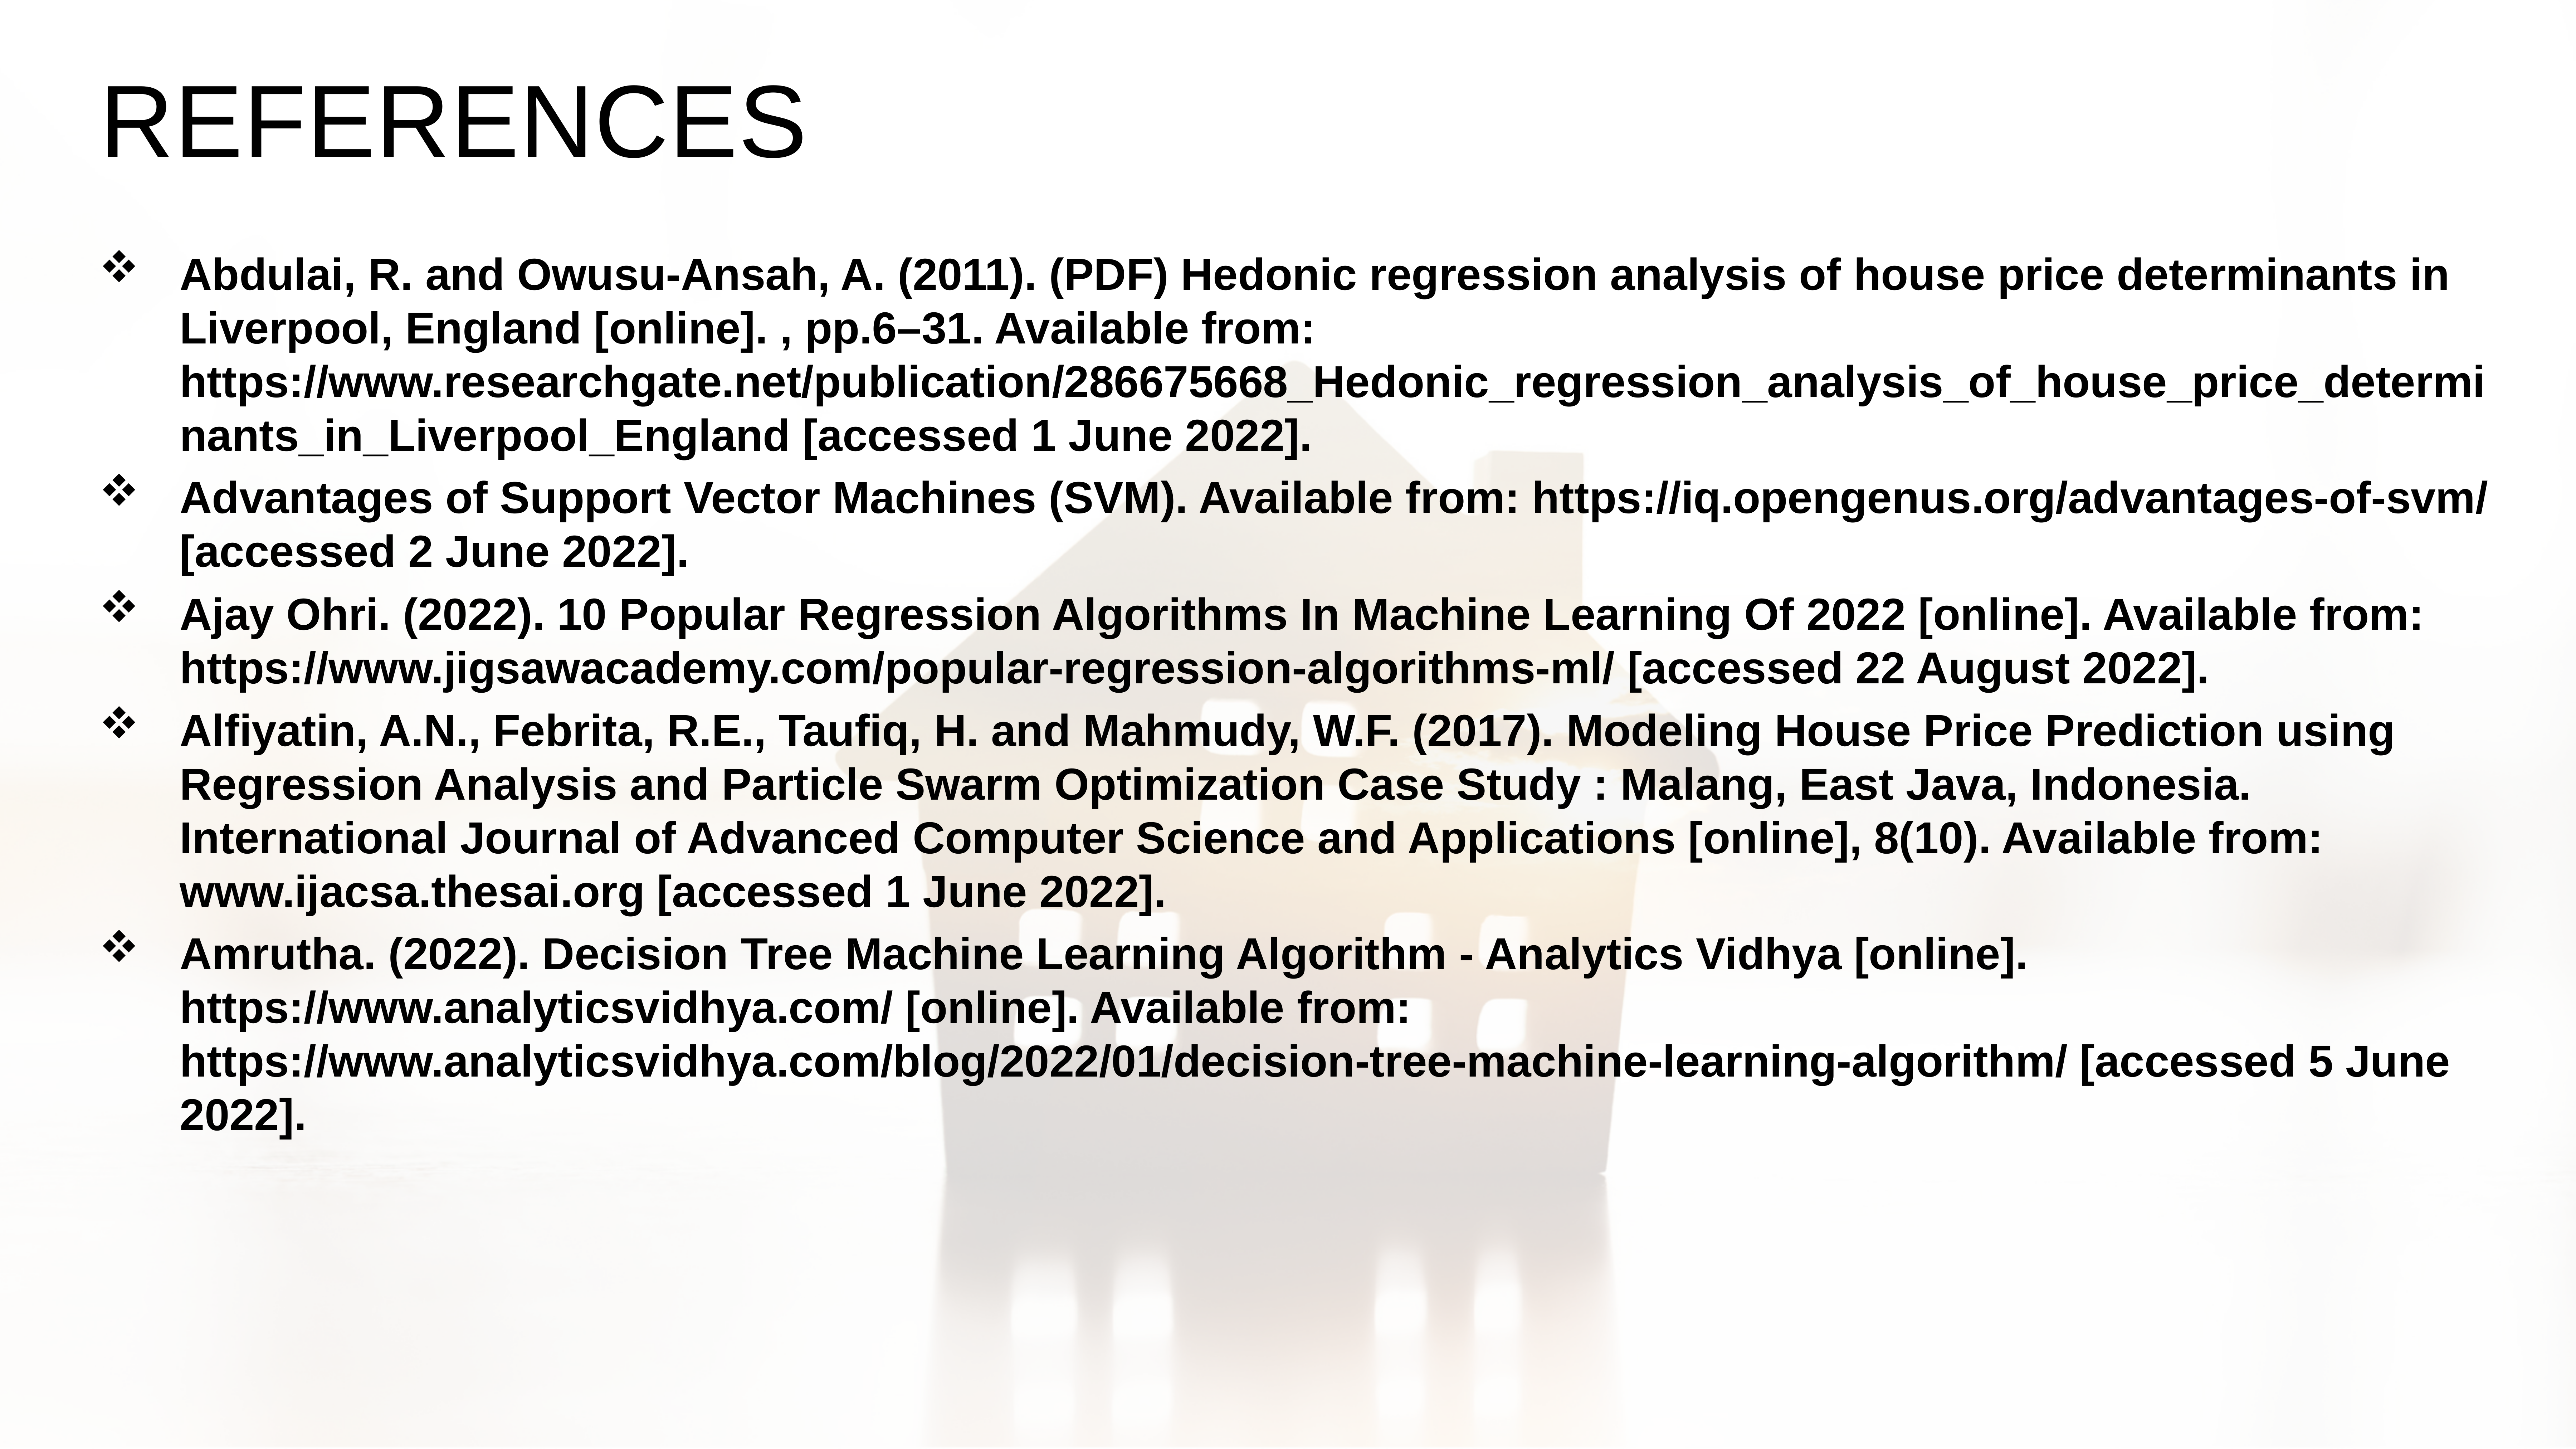

REFERENCES
Abdulai, R. and Owusu-Ansah, A. (2011). (PDF) Hedonic regression analysis of house price determinants in Liverpool, England [online]. , pp.6–31. Available from: https://www.researchgate.net/publication/286675668_Hedonic_regression_analysis_of_house_price_determinants_in_Liverpool_England [accessed 1 June 2022].
Advantages of Support Vector Machines (SVM). Available from: https://iq.opengenus.org/advantages-of-svm/ [accessed 2 June 2022].
Ajay Ohri. (2022). 10 Popular Regression Algorithms In Machine Learning Of 2022 [online]. Available from: https://www.jigsawacademy.com/popular-regression-algorithms-ml/ [accessed 22 August 2022].
Alfiyatin, A.N., Febrita, R.E., Taufiq, H. and Mahmudy, W.F. (2017). Modeling House Price Prediction using Regression Analysis and Particle Swarm Optimization Case Study : Malang, East Java, Indonesia. International Journal of Advanced Computer Science and Applications [online], 8(10). Available from: www.ijacsa.thesai.org [accessed 1 June 2022].
Amrutha. (2022). Decision Tree Machine Learning Algorithm - Analytics Vidhya [online]. https://www.analyticsvidhya.com/ [online]. Available from: https://www.analyticsvidhya.com/blog/2022/01/decision-tree-machine-learning-algorithm/ [accessed 5 June 2022].